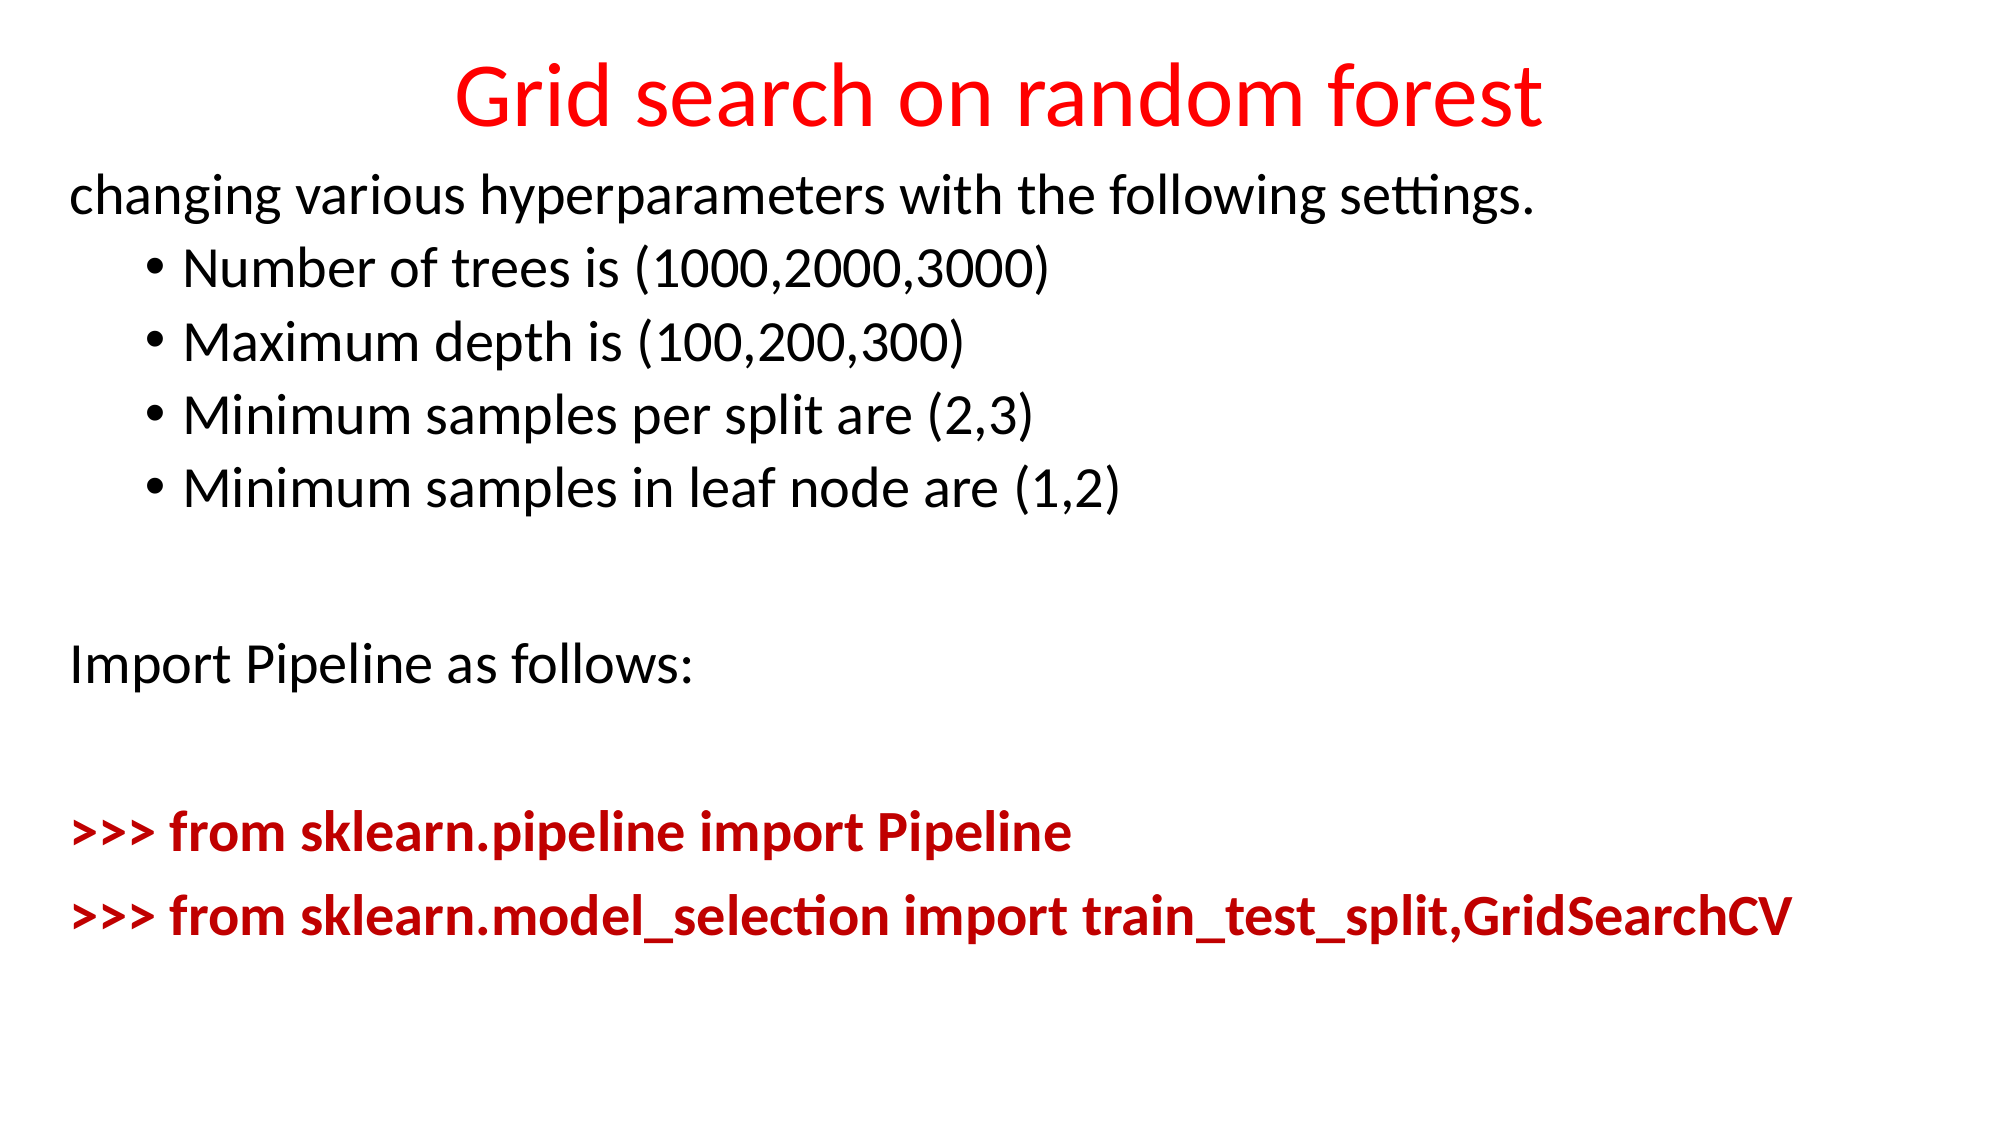

# Grid search on random forest
changing various hyperparameters with the following settings.
Number of trees is (1000,2000,3000)
Maximum depth is (100,200,300)
Minimum samples per split are (2,3)
Minimum samples in leaf node are (1,2)

Import Pipeline as follows:

>>> from sklearn.pipeline import Pipeline
>>> from sklearn.model_selection import train_test_split,GridSearchCV